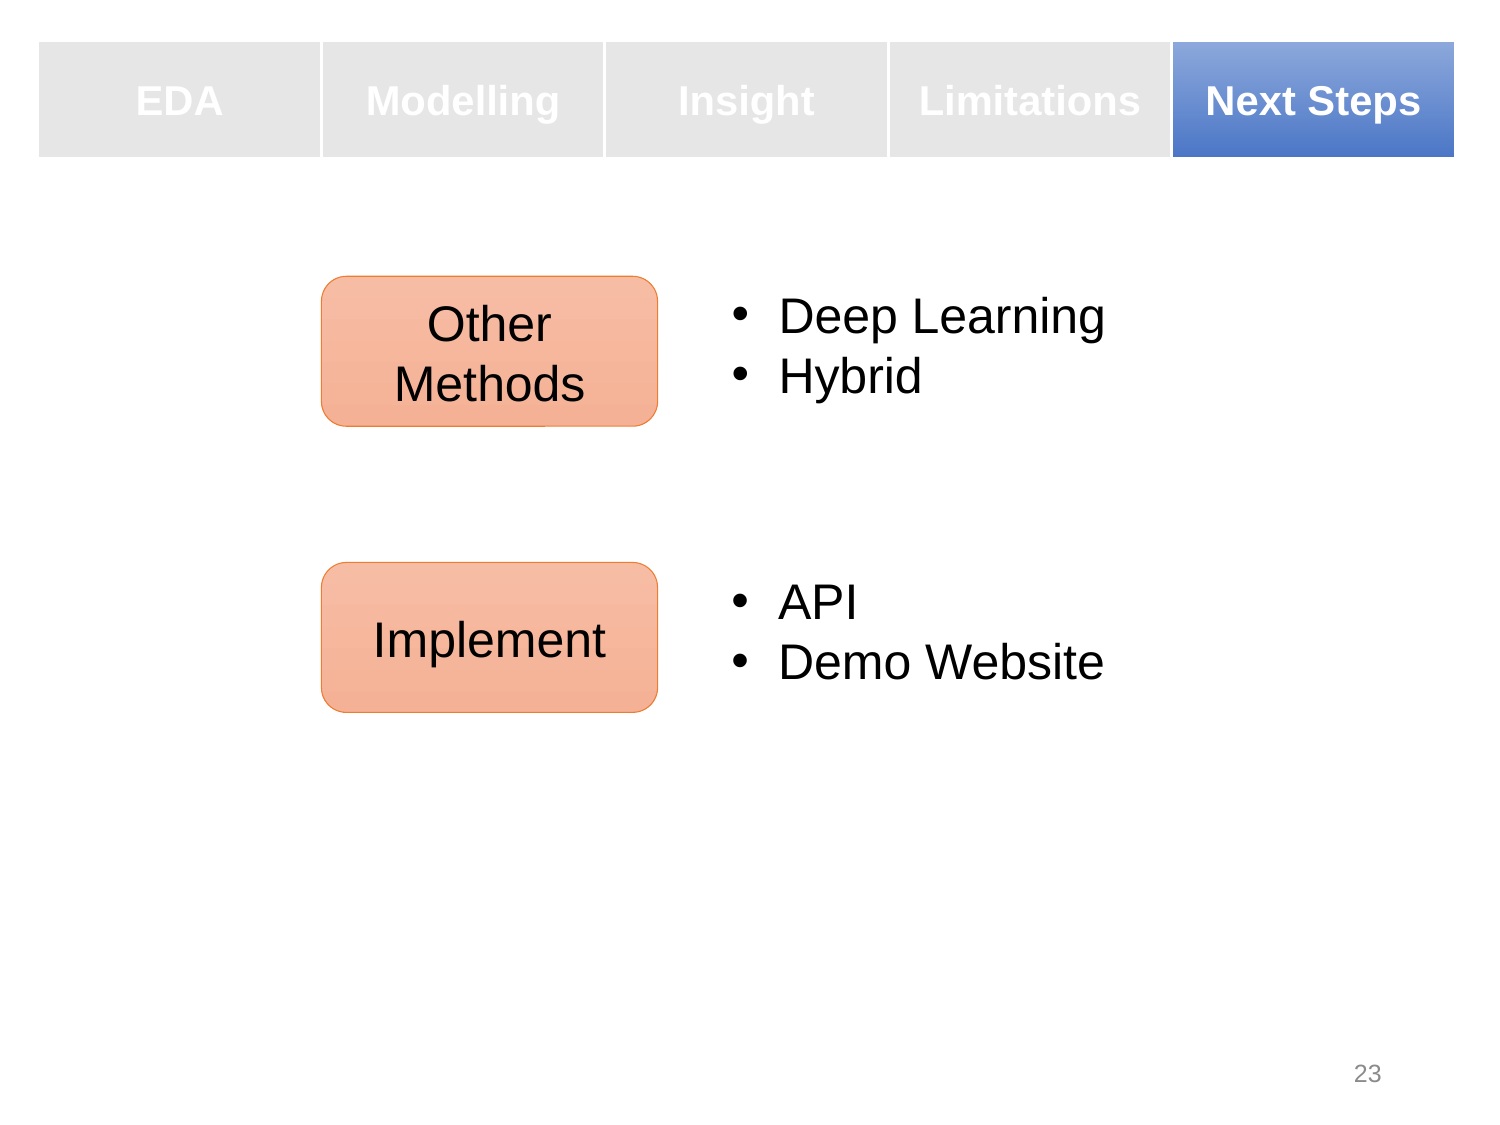

EDA
Modelling
Insight
Limitations
Next Steps
Other Methods
Deep Learning
Hybrid
Implement
API
Demo Website
23